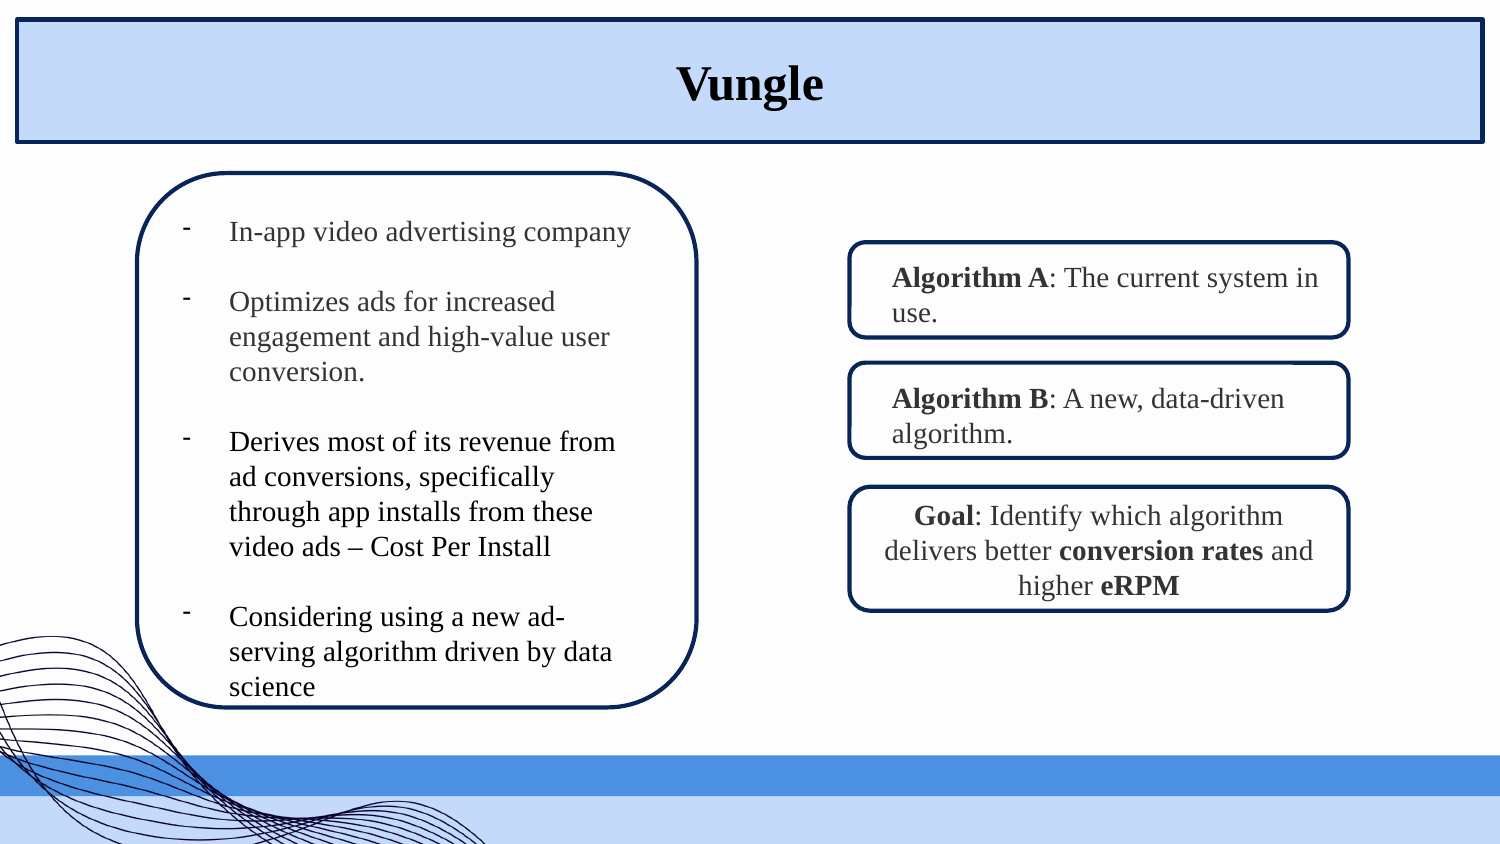

Vungle

In-app video advertising company

Optimizes ads for increased engagement and high-value user conversion.

Derives most of its revenue from ad conversions, specifically through app installs from these video ads – Cost Per Install

Considering using a new ad-serving algorithm driven by data science

Algorithm A: The current system in use.

Algorithm B: A new, data-driven algorithm.
Goal: Identify which algorithm delivers better conversion rates and higher eRPM